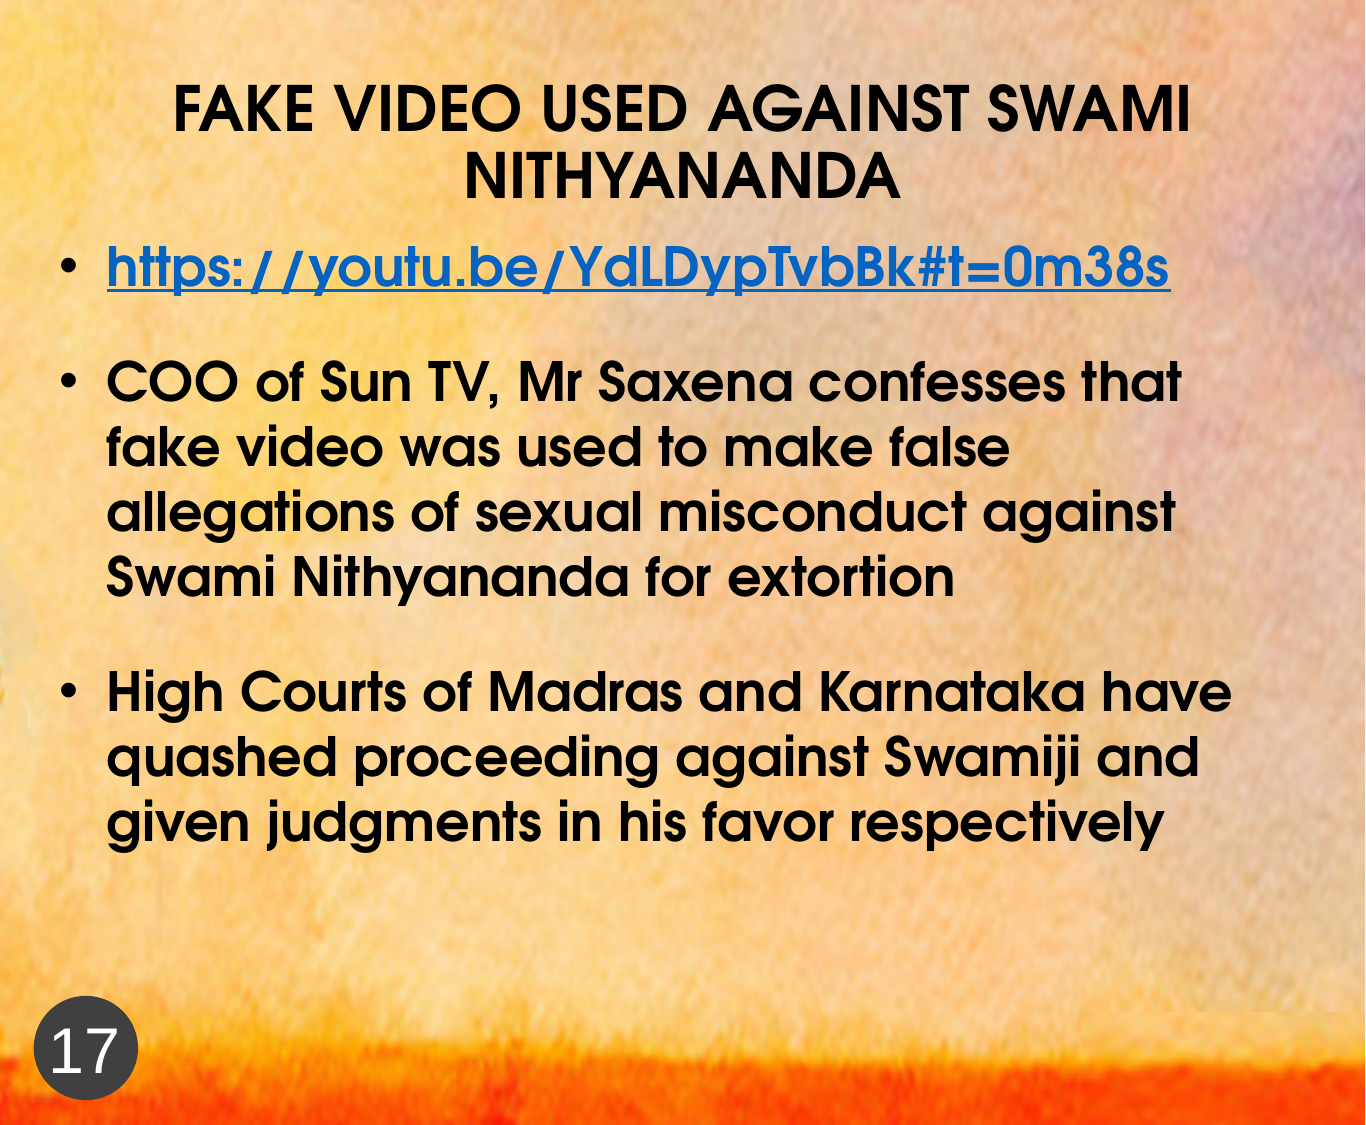

Fake Video Used Against Swami Nithyananda
https://youtu.be/YdLDypTvbBk#t=0m38s
COO of Sun TV, Mr Saxena confesses that fake video was used to make false allegations of sexual misconduct against Swami Nithyananda for extortion
High Courts of Madras and Karnataka have quashed proceeding against Swamiji and given judgments in his favor respectively

17